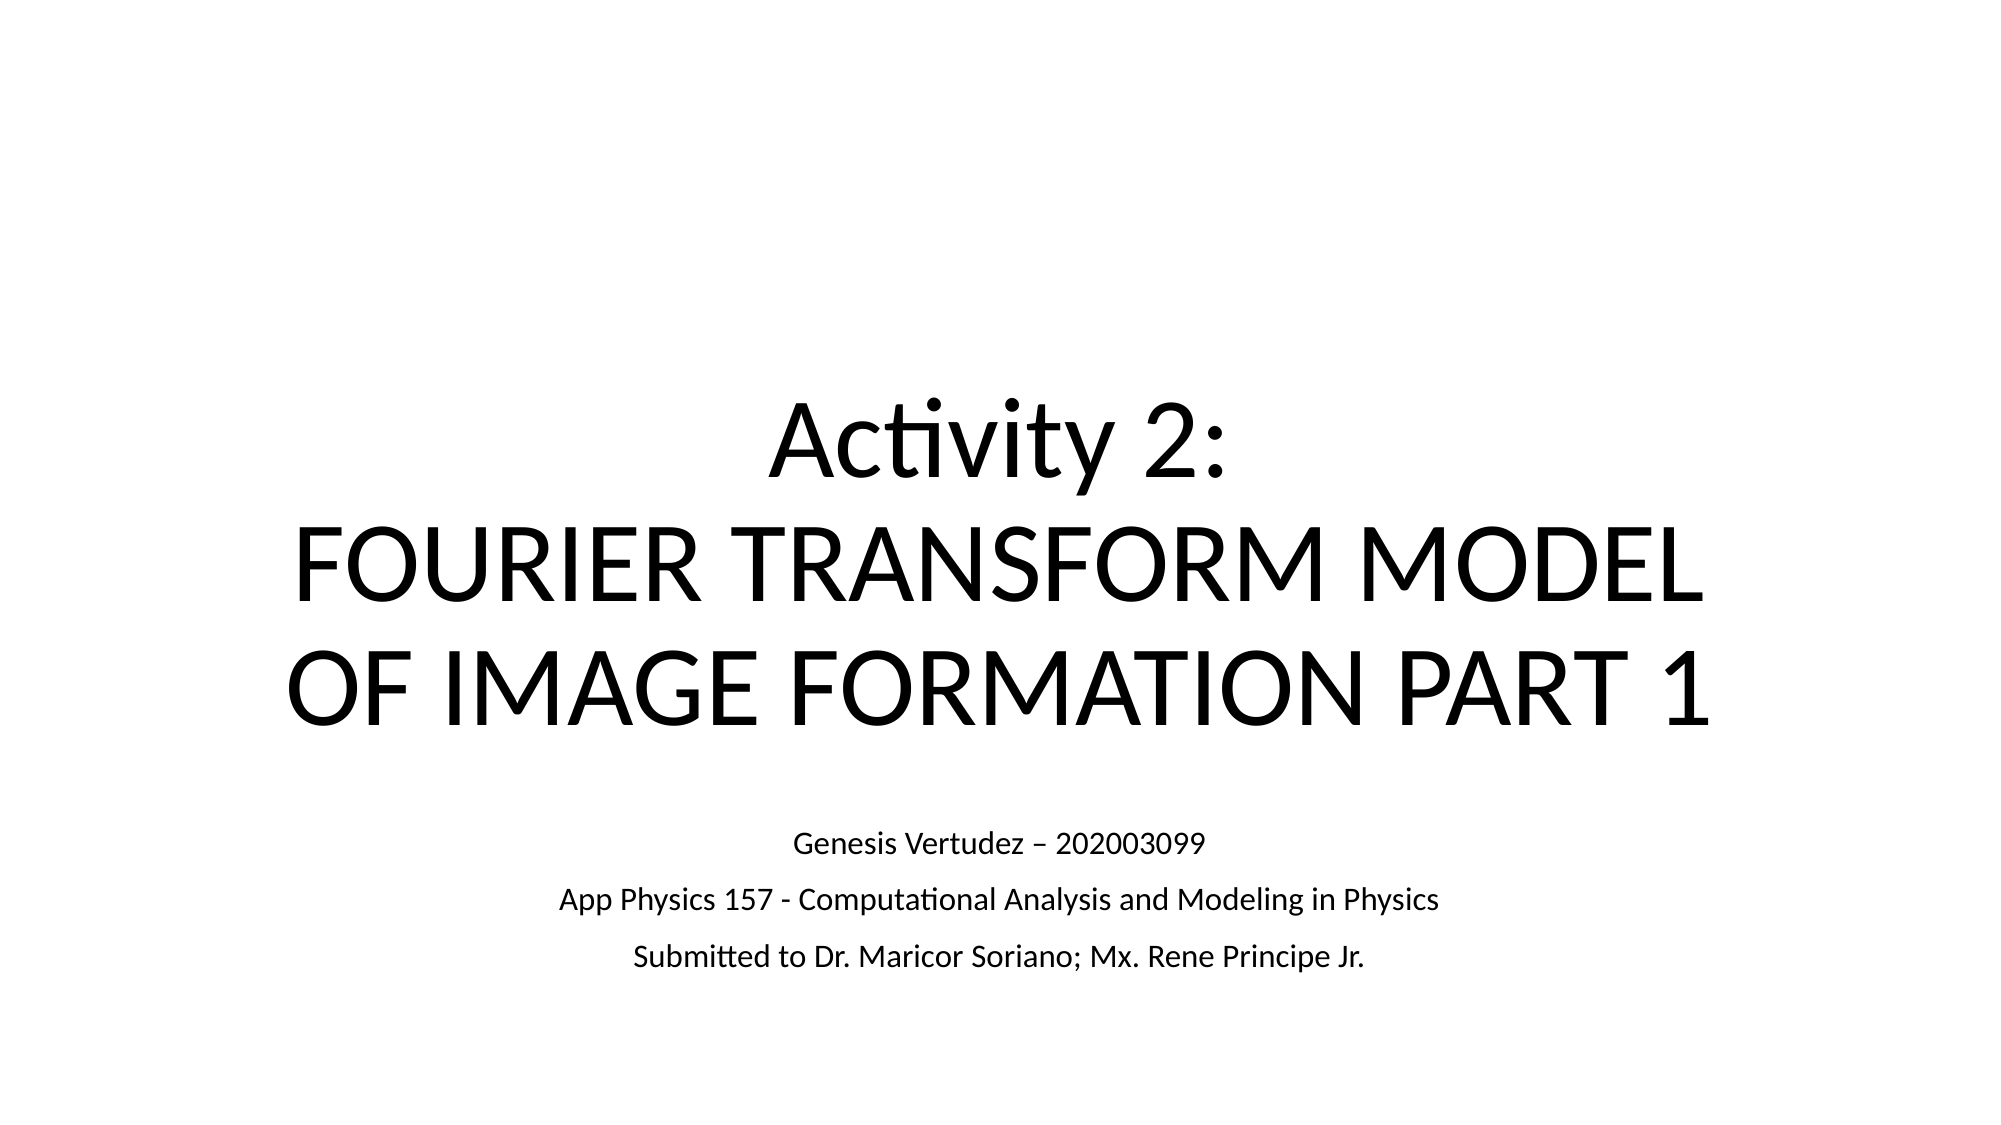

# Activity 2: FOURIER TRANSFORM MODEL OF IMAGE FORMATION PART 1
Genesis Vertudez – 202003099
App Physics 157 - Computational Analysis and Modeling in Physics
Submitted to Dr. Maricor Soriano; Mx. Rene Principe Jr.